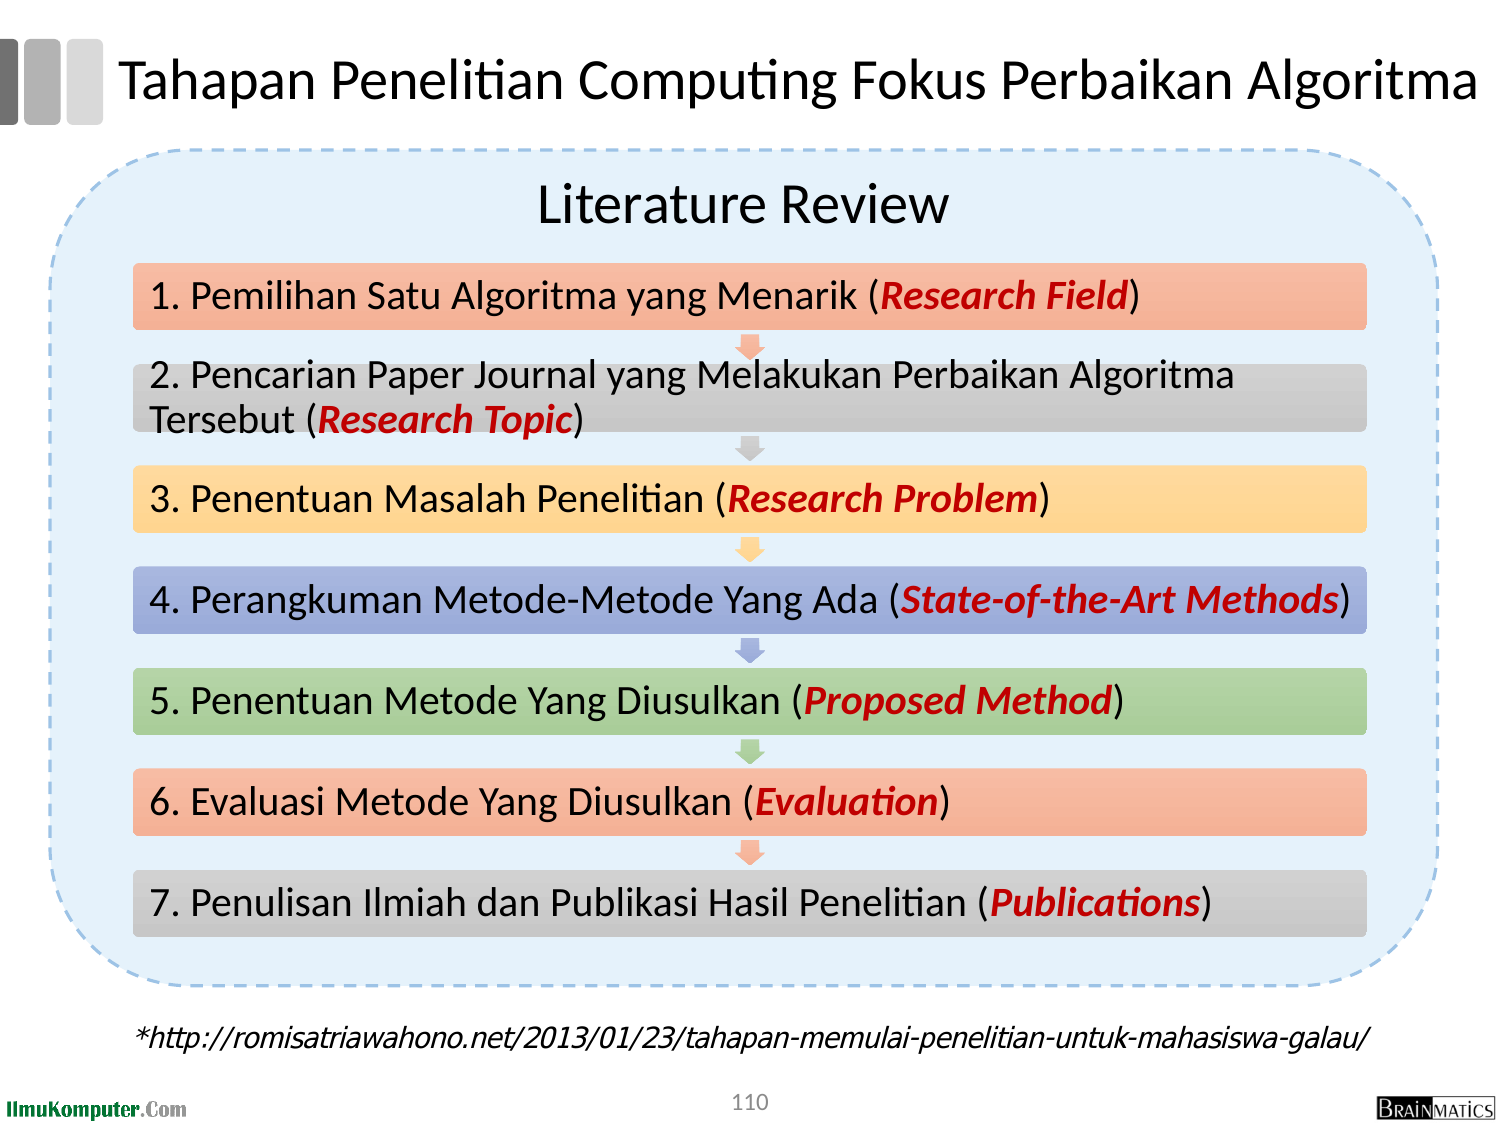

# Tahapan Penelitian Computing Fokus Perbaikan Algoritma
Literature Review

1. Pemilihan Satu Algoritma yang Menarik (Research Field)

2. Pencarian Paper Journal yang Melakukan Perbaikan Algoritma Tersebut (Research Topic)

3. Penentuan Masalah Penelitian (Research Problem)

4. Perangkuman Metode-Metode Yang Ada (State-of-the-Art Methods)

5. Penentuan Metode Yang Diusulkan (Proposed Method)

6. Evaluasi Metode Yang Diusulkan (Evaluation)

7. Penulisan Ilmiah dan Publikasi Hasil Penelitian (Publications)
*http://romisatriawahono.net/2013/01/23/tahapan-memulai-penelitian-untuk-mahasiswa-galau/
110